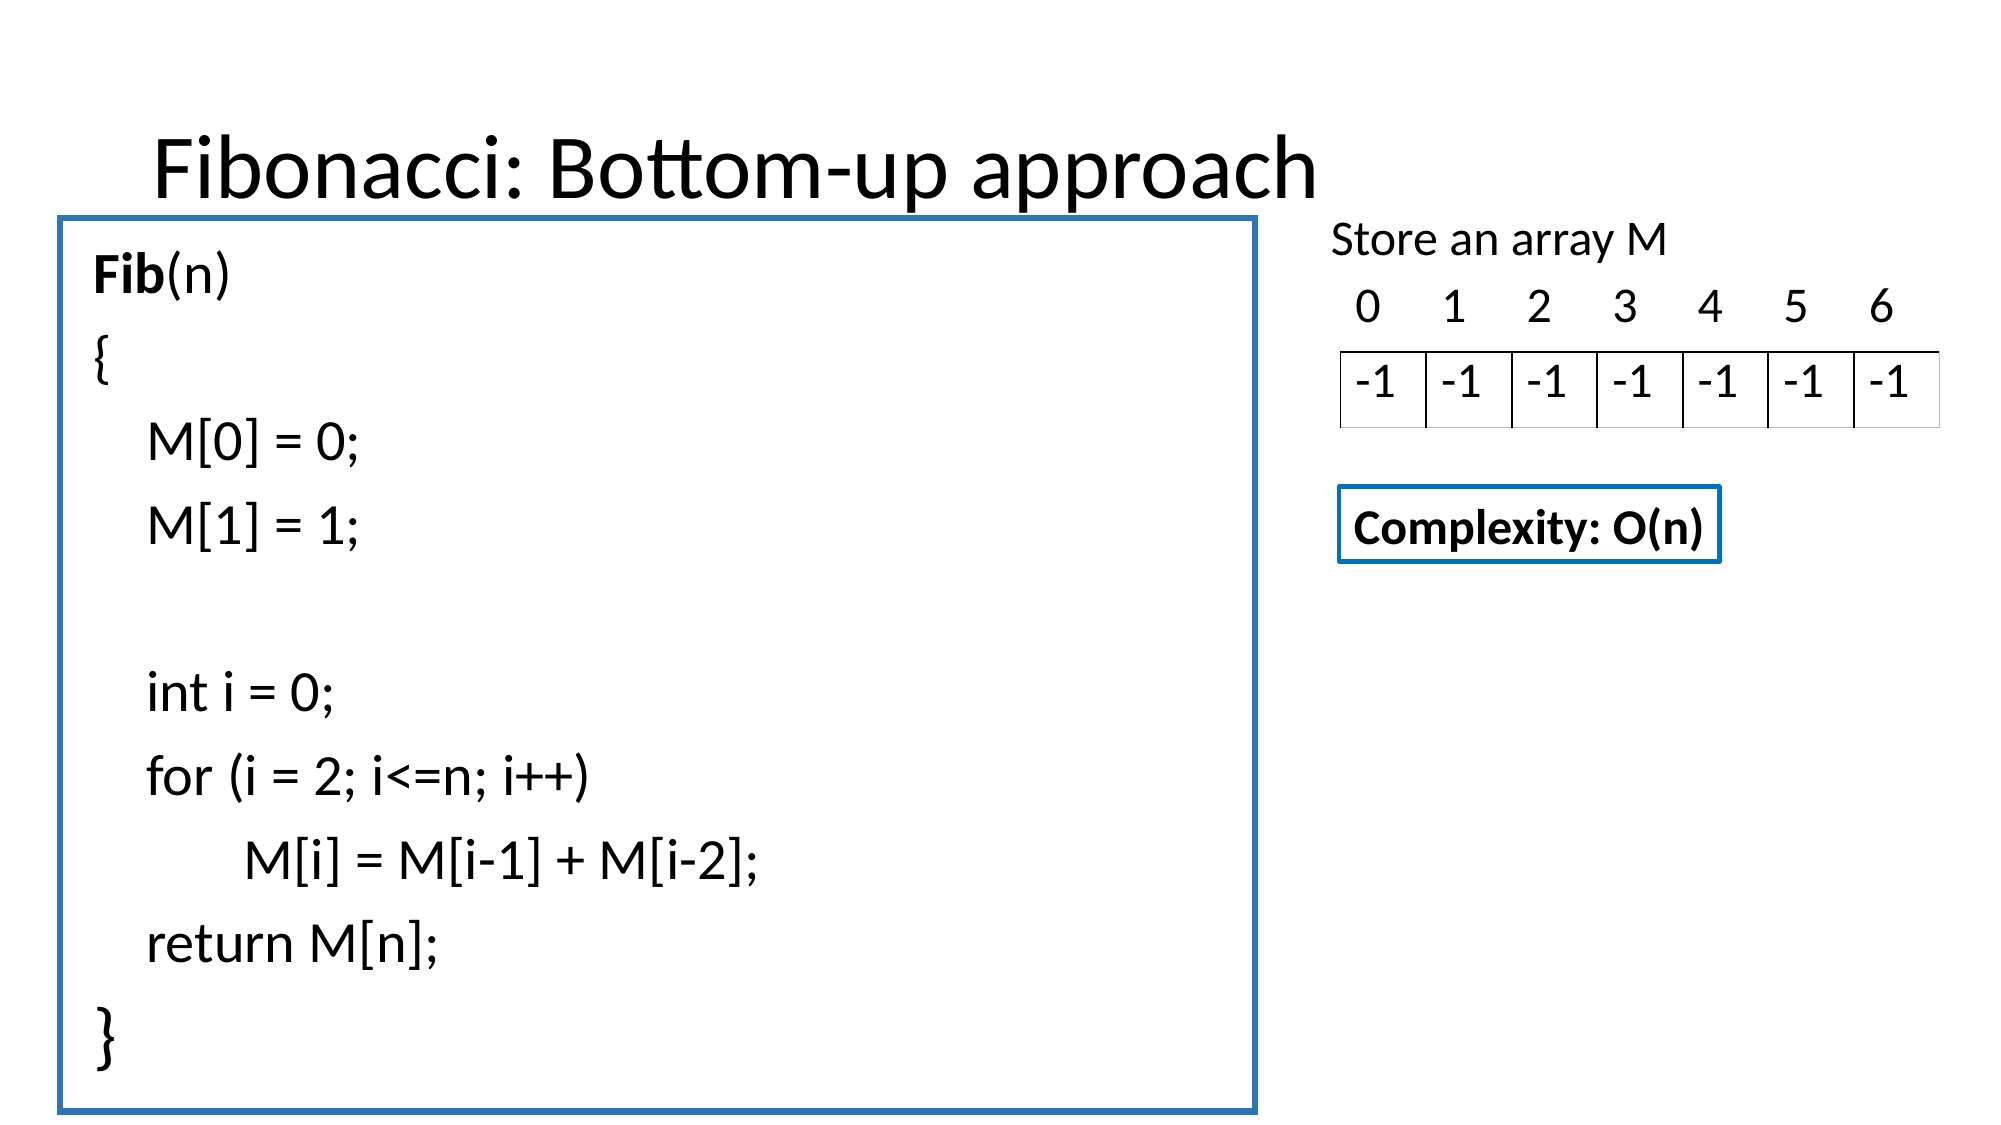

# Fibonacci: Bottom-up approach
Store an array M

Fib(n)
{
    M[0] = 0;
    M[1] = 1;

    int i = 0;
    for (i = 2; i<=n; i++)
	M[i] = M[i-1] + M[i-2];
    return M[n];
}

|  | 0 | 1 | 2 | 3 | 4 | 5 | 6 |
| --- | --- | --- | --- | --- | --- | --- | --- |
|  | -1 | -1 | -1 | -1 | -1 | -1 | -1 |
Complexity: O(n)